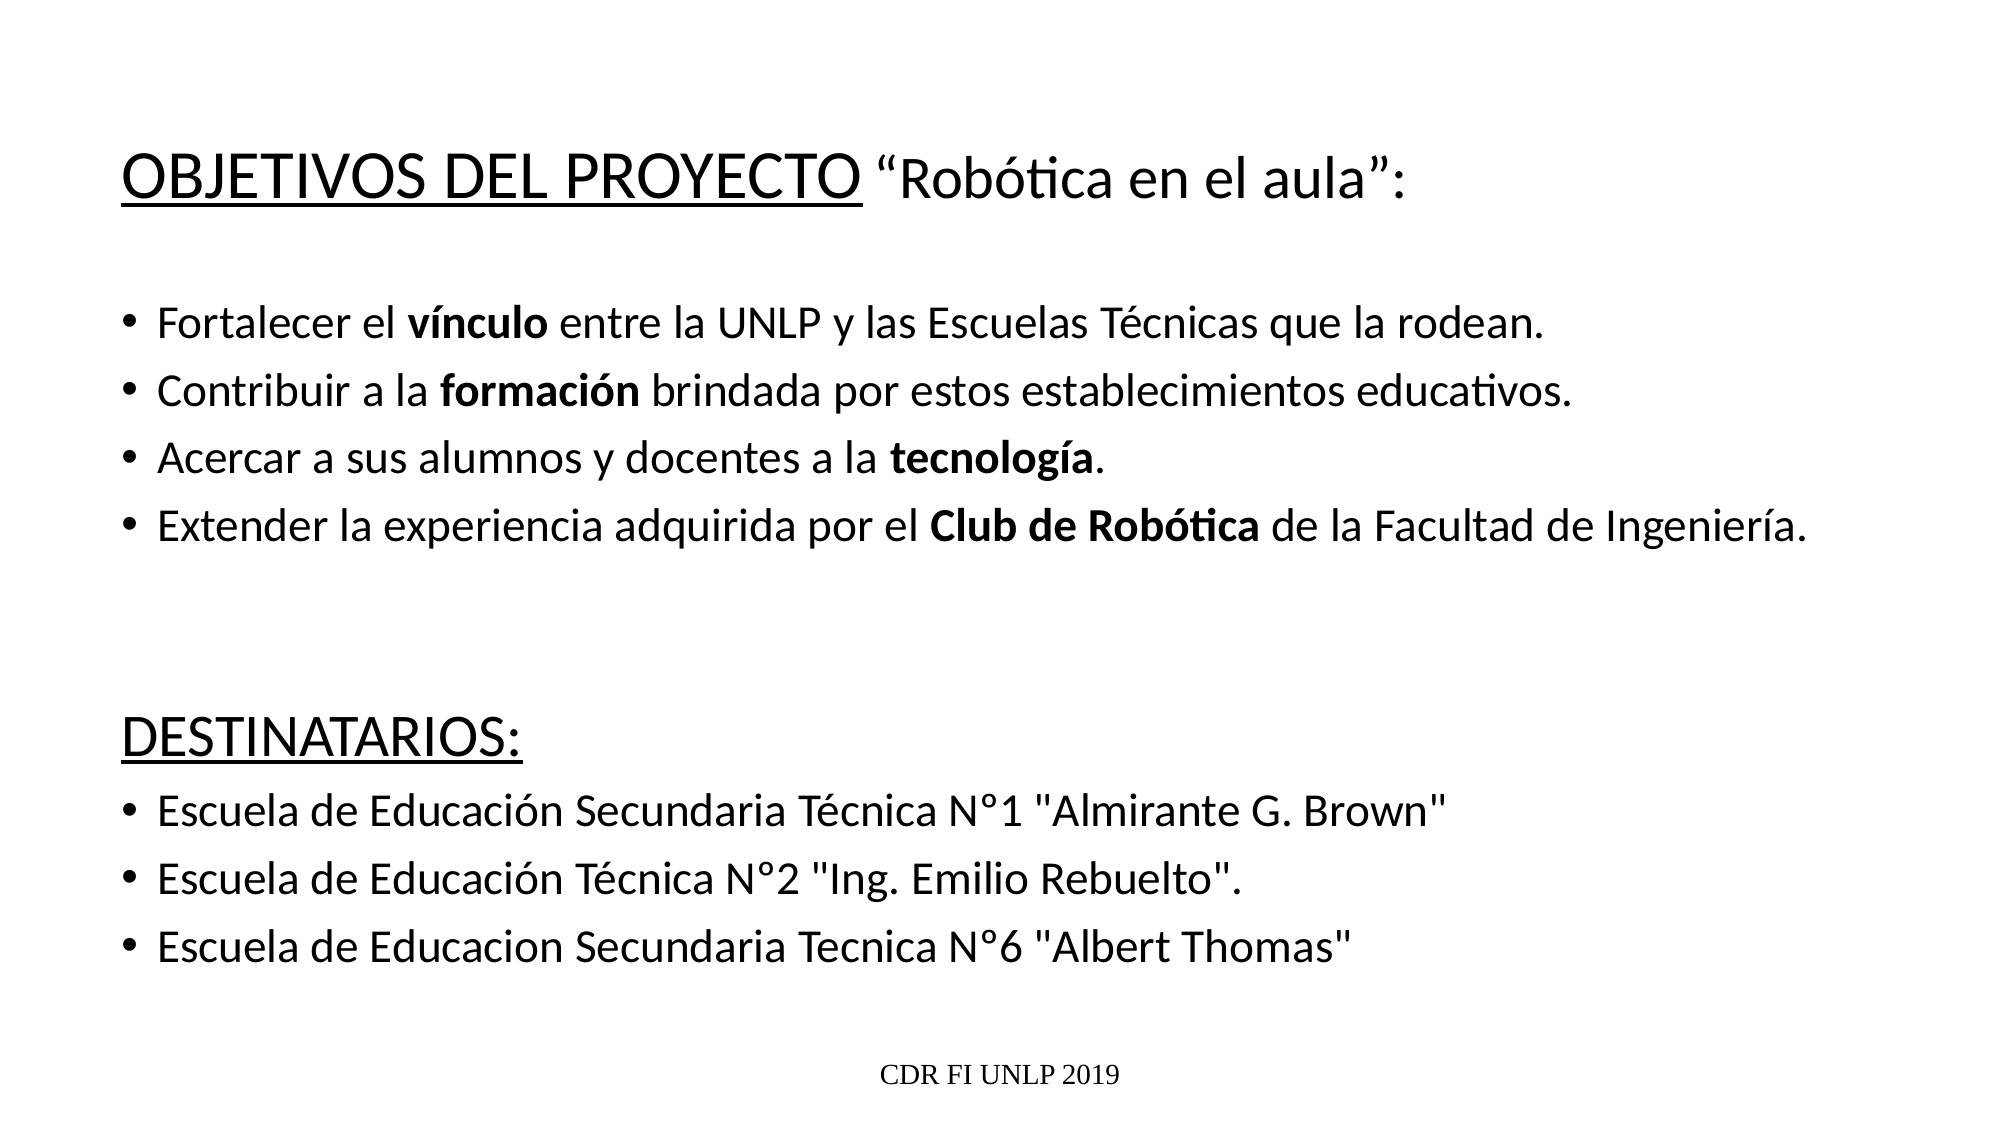

OBJETIVOS DEL PROYECTO “Robótica en el aula”:

Fortalecer el vínculo entre la UNLP y las Escuelas Técnicas que la rodean.
Contribuir a la formación brindada por estos establecimientos educativos.
Acercar a sus alumnos y docentes a la tecnología.
Extender la experiencia adquirida por el Club de Robótica de la Facultad de Ingeniería.

DESTINATARIOS:
Escuela de Educación Secundaria Técnica Nº1 "Almirante G. Brown"
Escuela de Educación Técnica Nº2 "Ing. Emilio Rebuelto".
Escuela de Educacion Secundaria Tecnica Nº6 "Albert Thomas"

CDR FI UNLP 2019